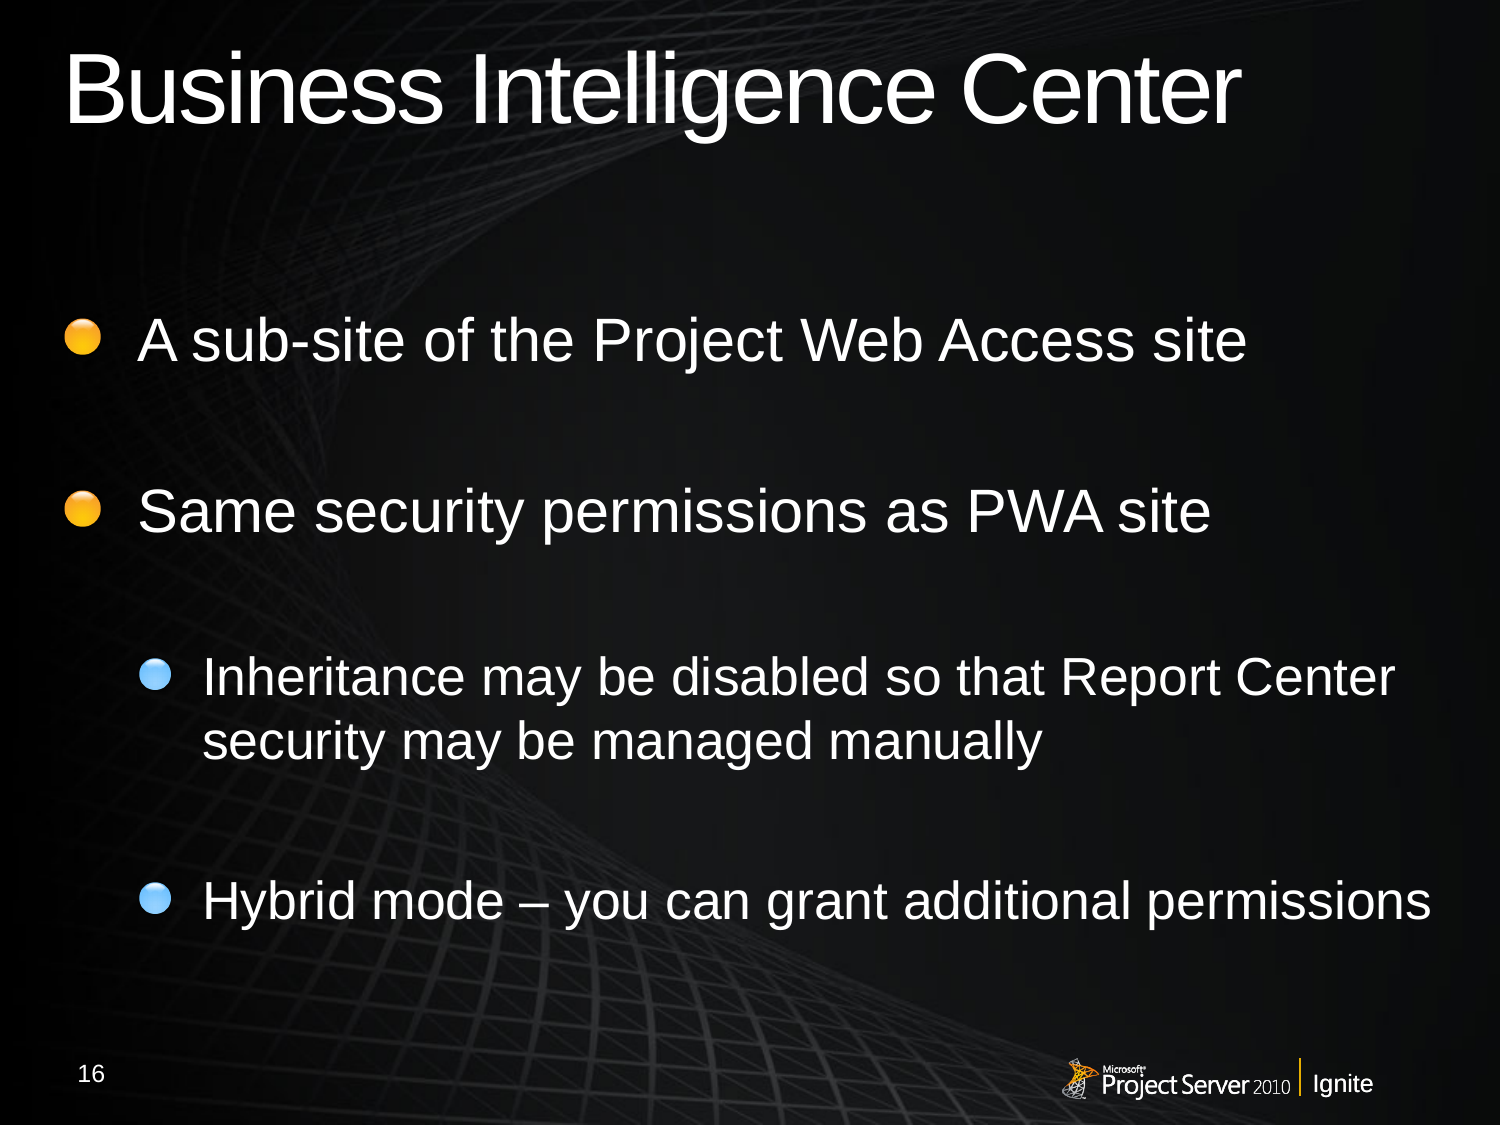

# Business Intelligence Center
A sub-site of the Project Web Access site

Same security permissions as PWA site

Inheritance may be disabled so that Report Center security may be managed manually

Hybrid mode – you can grant additional permissions
16